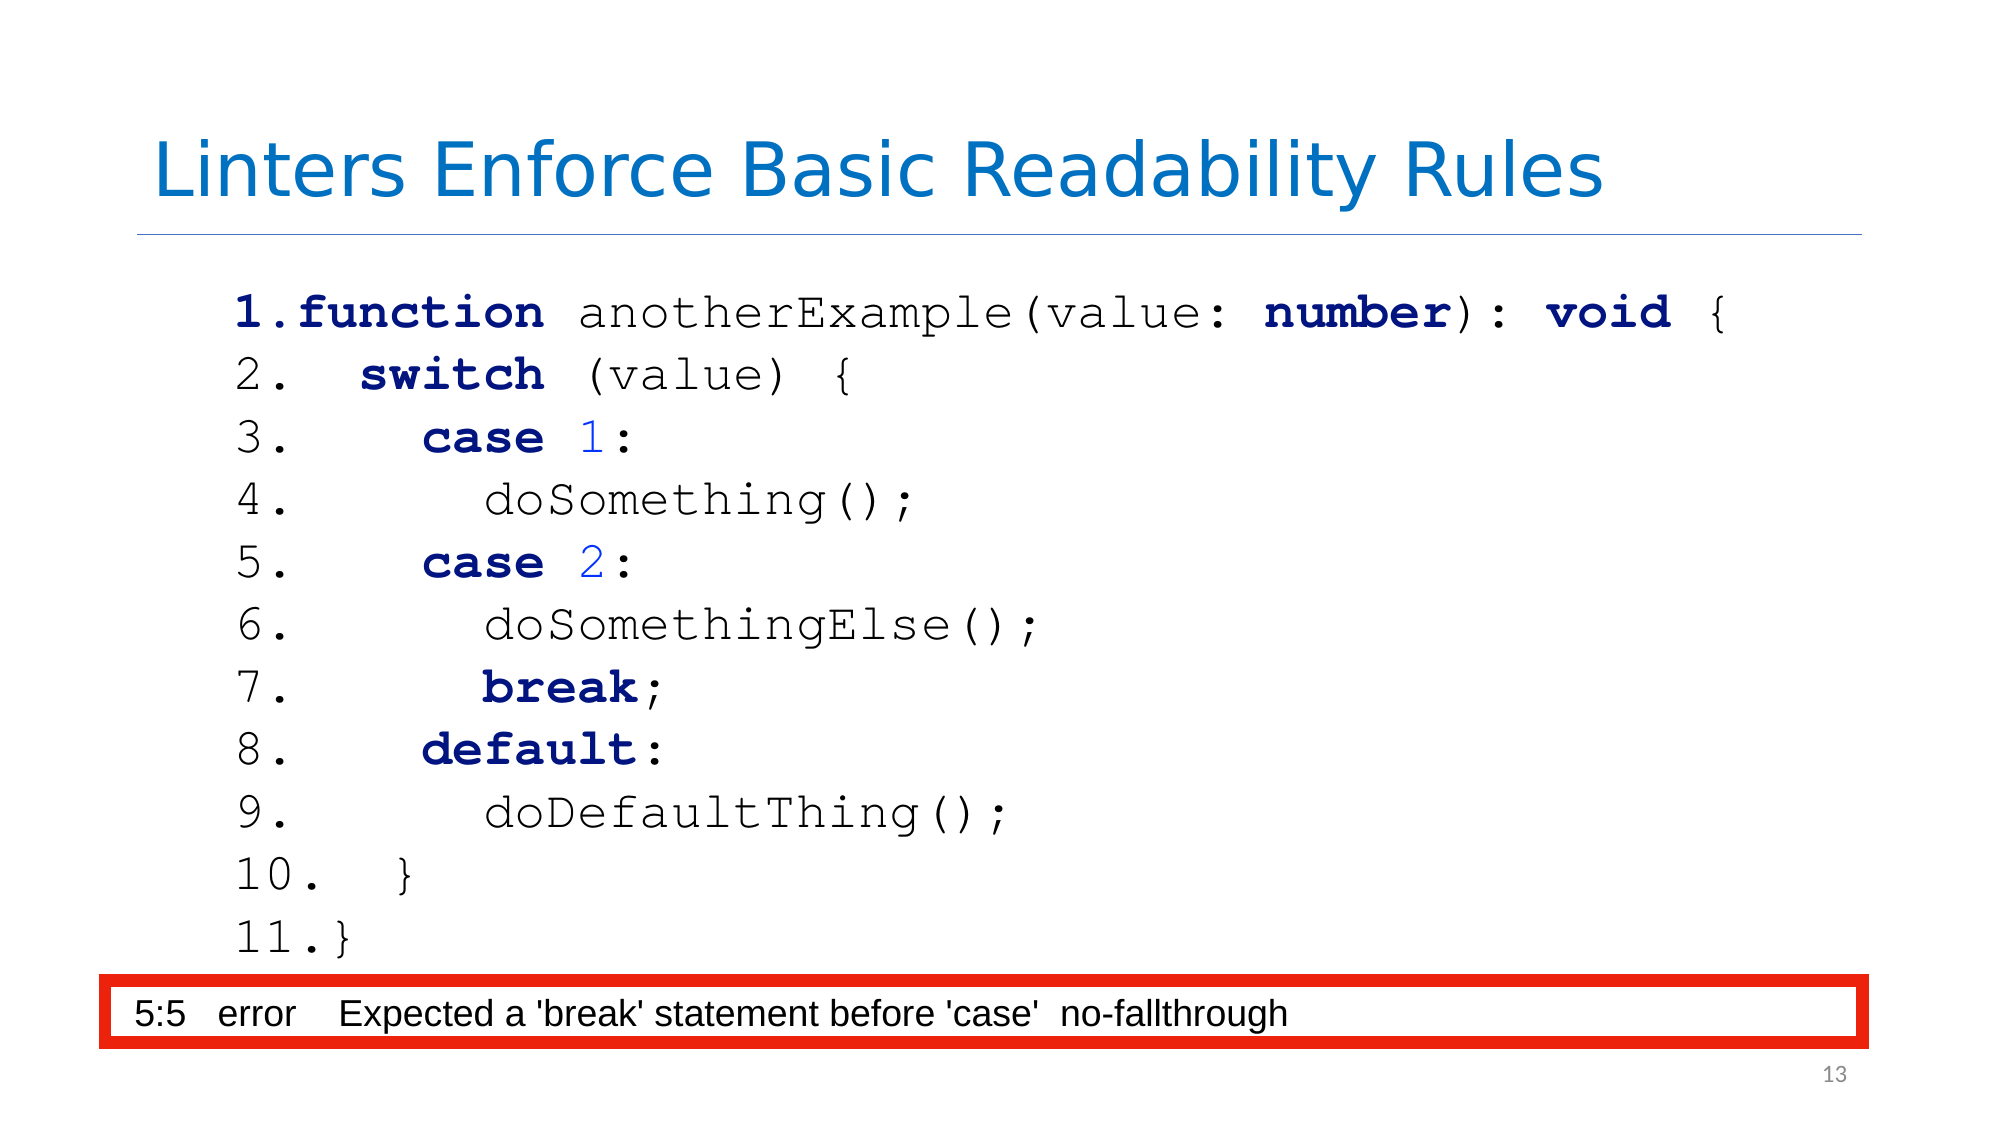

# Linters Enforce Basic Readability Rules
function anotherExample(value: number): void {
  switch (value) {
    case 1:
      doSomething();
    case 2:
      doSomethingElse();
      break;
    default:
      doDefaultThing();
  }
}
  5:5   error    Expected a 'break' statement before 'case'  no-fallthrough
13